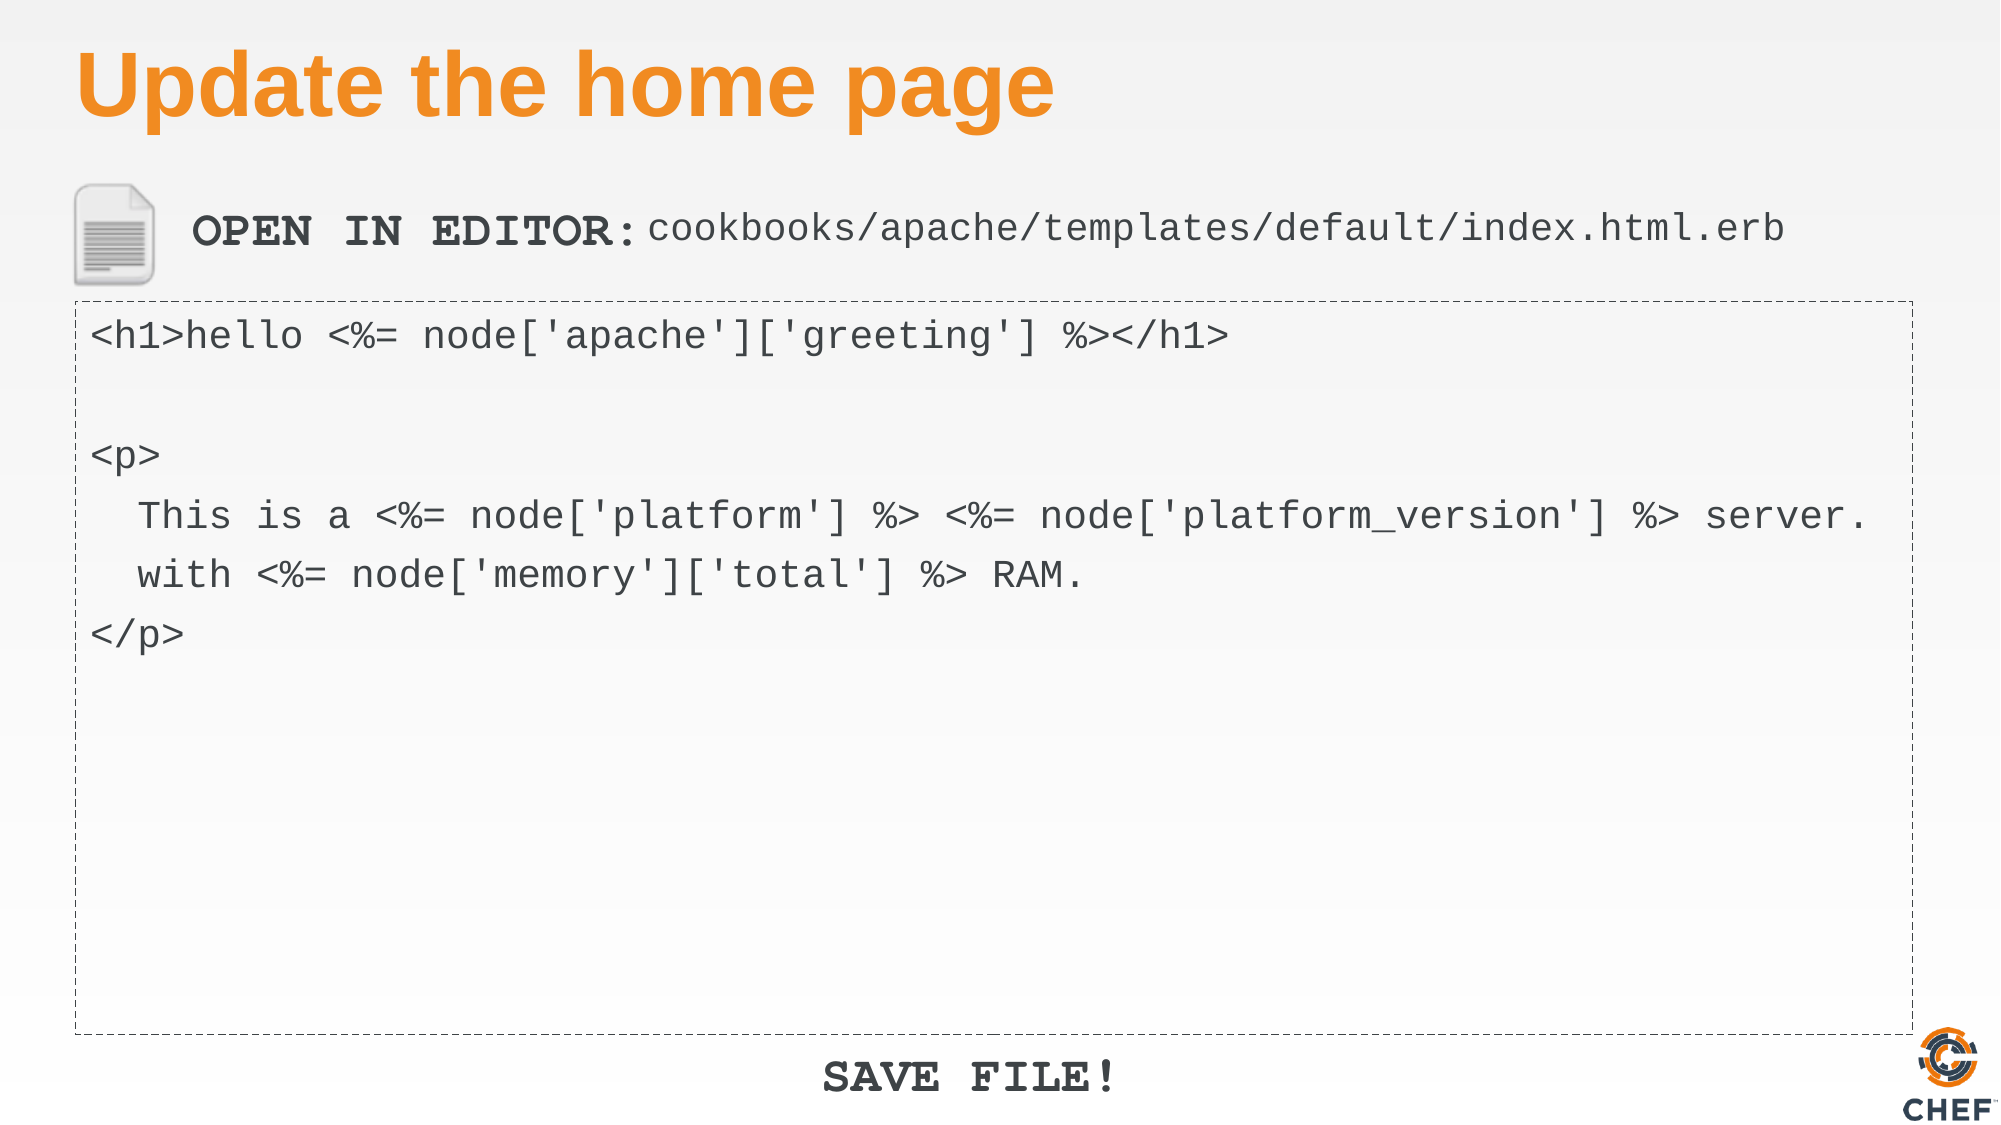

# Update the home page
cookbooks/apache/templates/default/index.html.erb
<h1>hello <%= node['apache']['greeting'] %></h1>

<p>
  This is a <%= node['platform'] %> <%= node['platform_version'] %> server.
  with <%= node['memory']['total'] %> RAM.
</p>